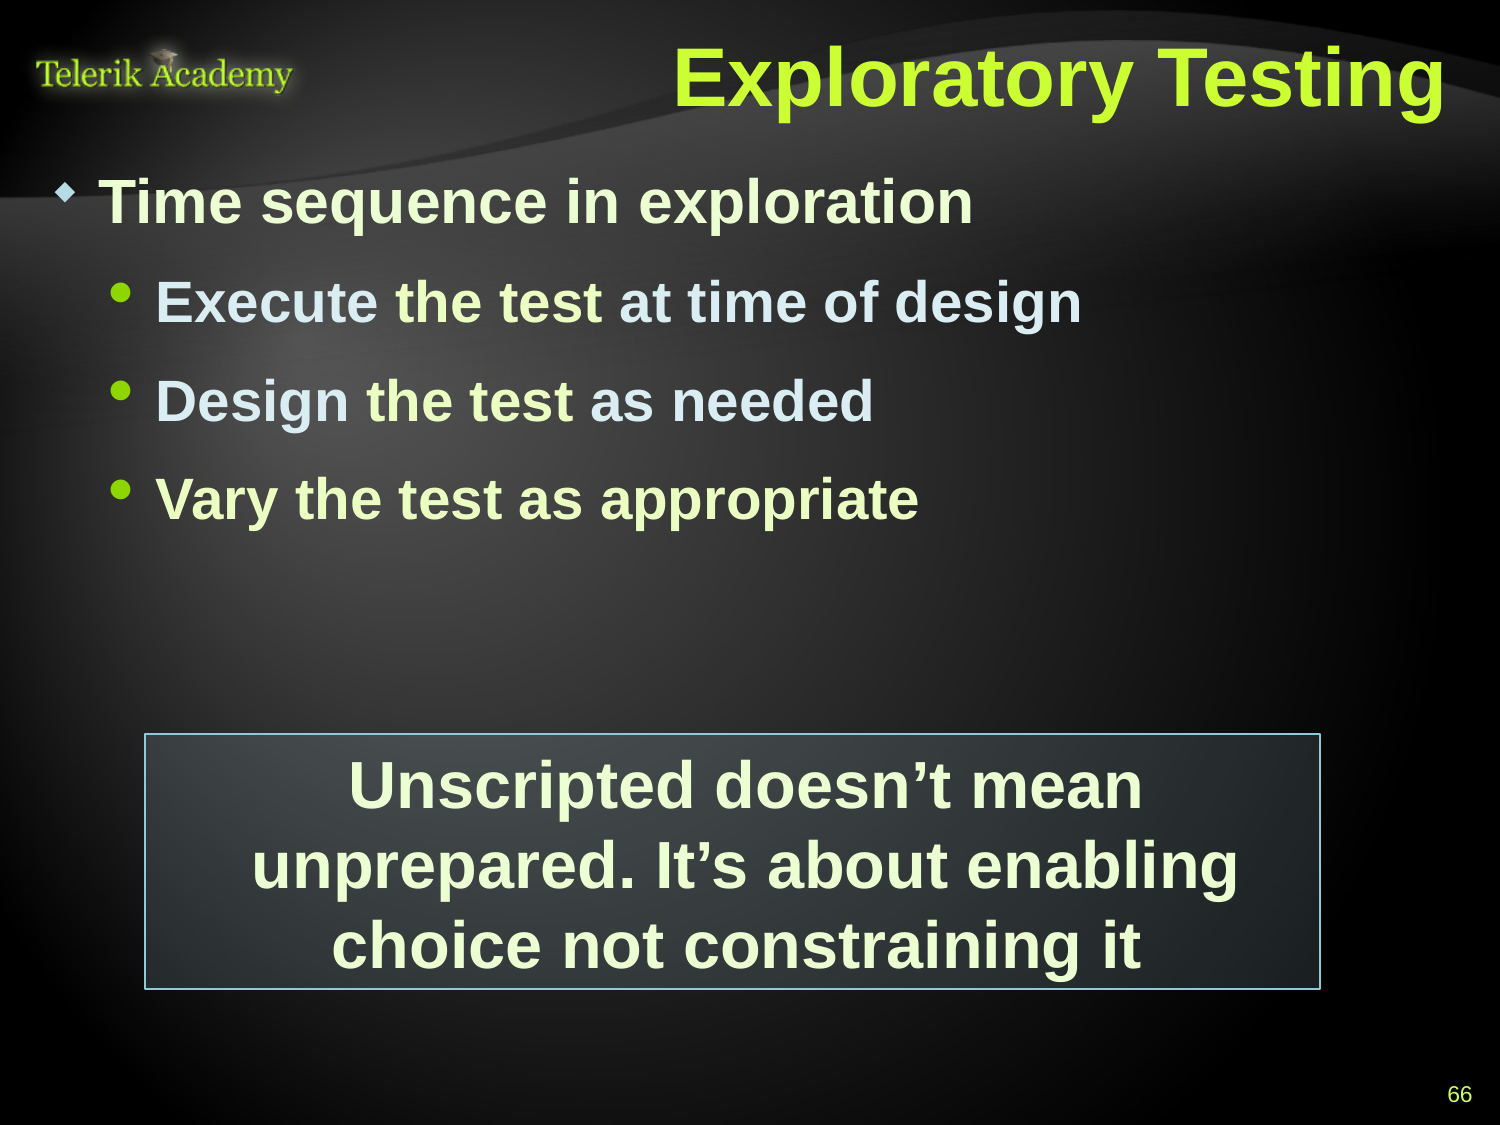

# Exploratory Testing
Time sequence in exploration
Execute the test at time of design
Design the test as needed
Vary the test as appropriate
Unscripted doesn’t mean unprepared. It’s about enabling choice not constraining it
66